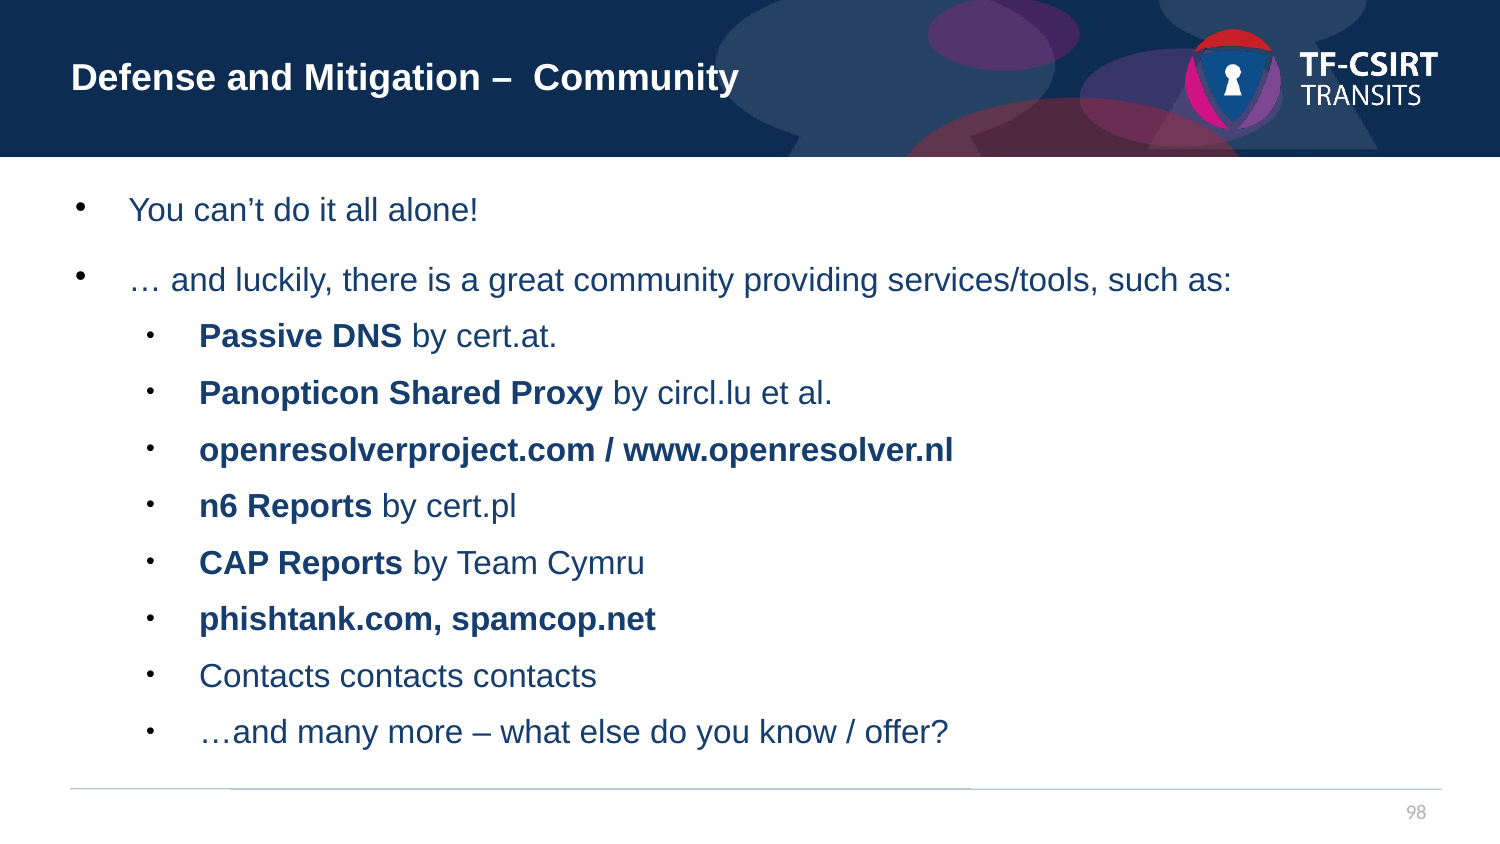

Defense and Mitigation –  Community
You can’t do it all alone!
… and luckily, there is a great community providing services/tools, such as:
Passive DNS by cert.at.
Panopticon Shared Proxy by circl.lu et al.
openresolverproject.com / www.openresolver.nl
n6 Reports by cert.pl
CAP Reports by Team Cymru
phishtank.com, spamcop.net
Contacts contacts contacts
…and many more – what else do you know / offer?
98